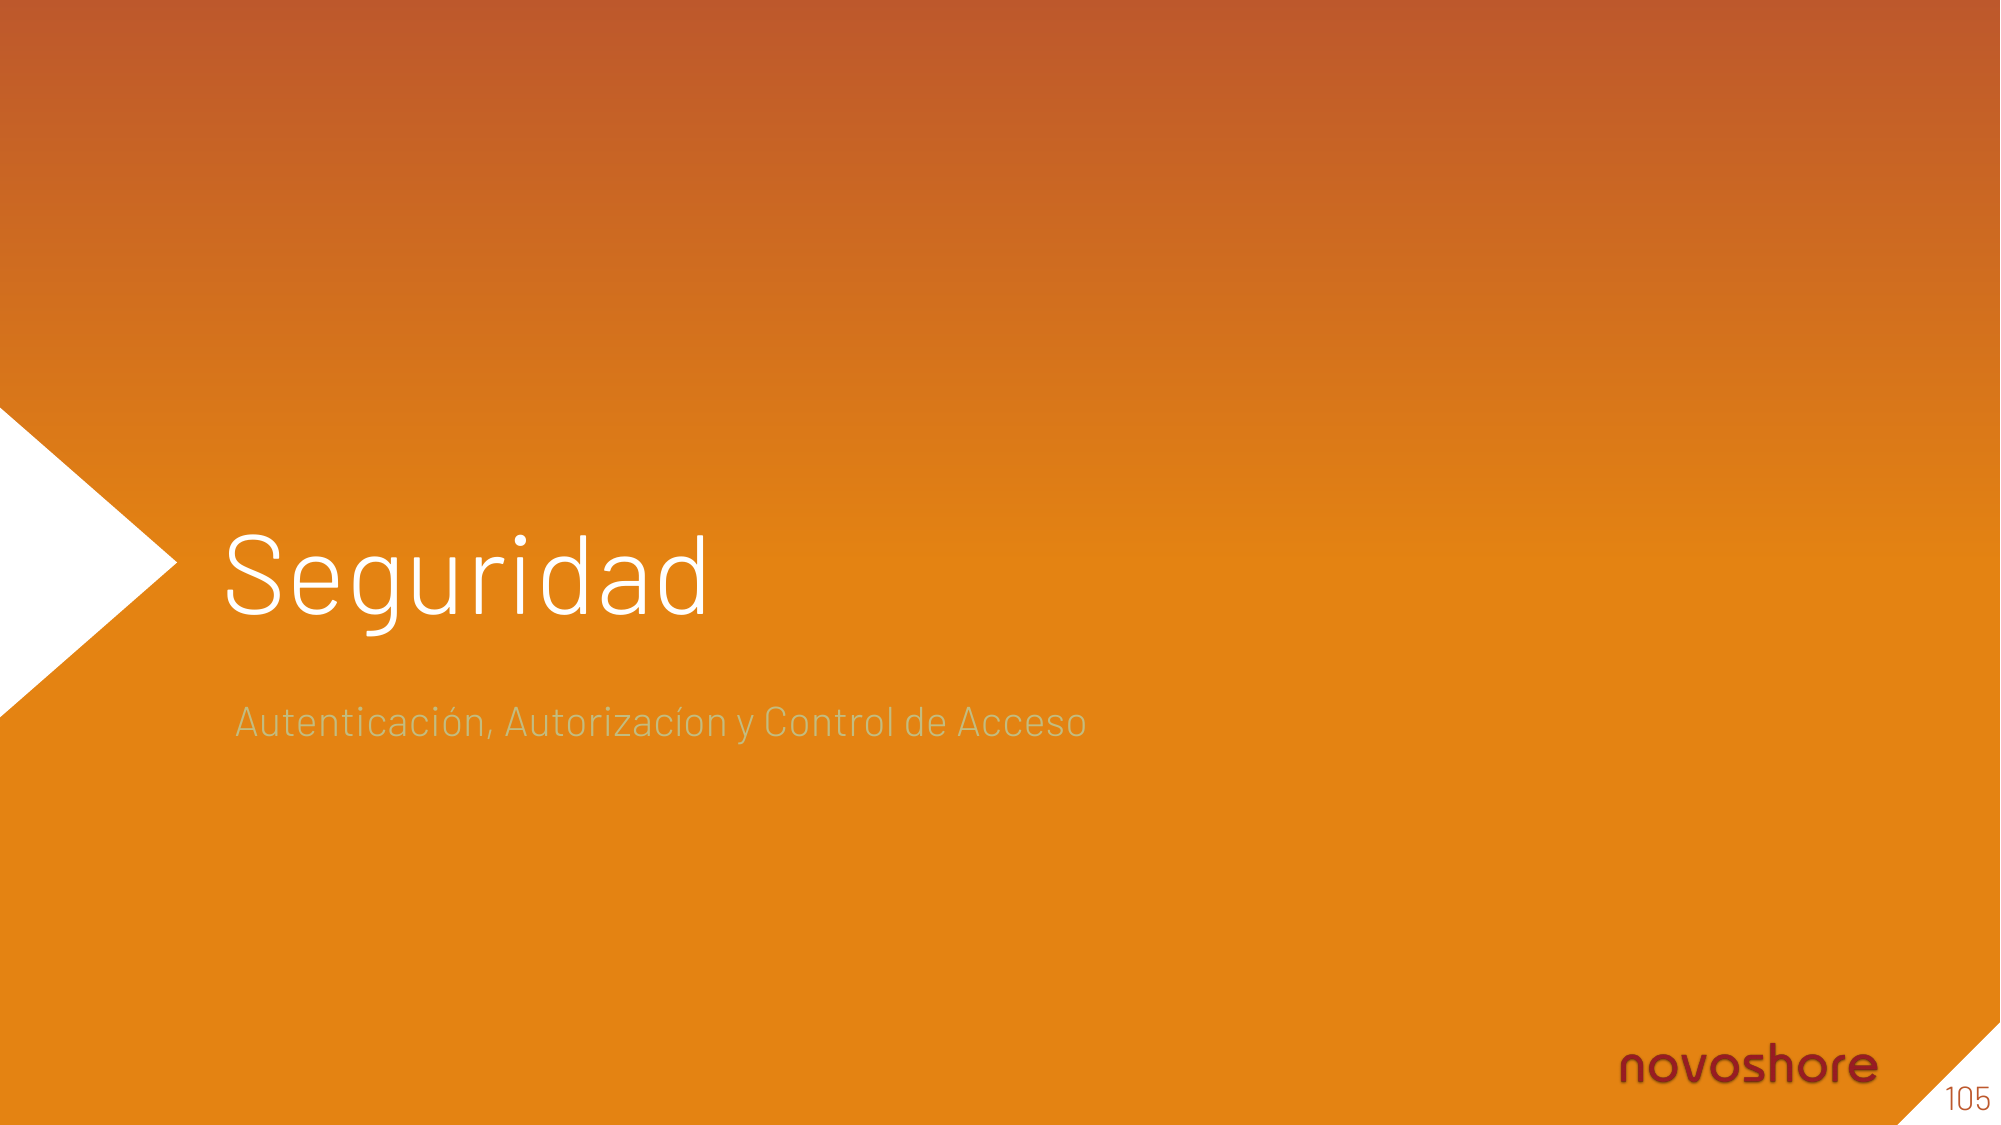

Seguridad
Autenticación, Autorizacíon y Control de Acceso
105